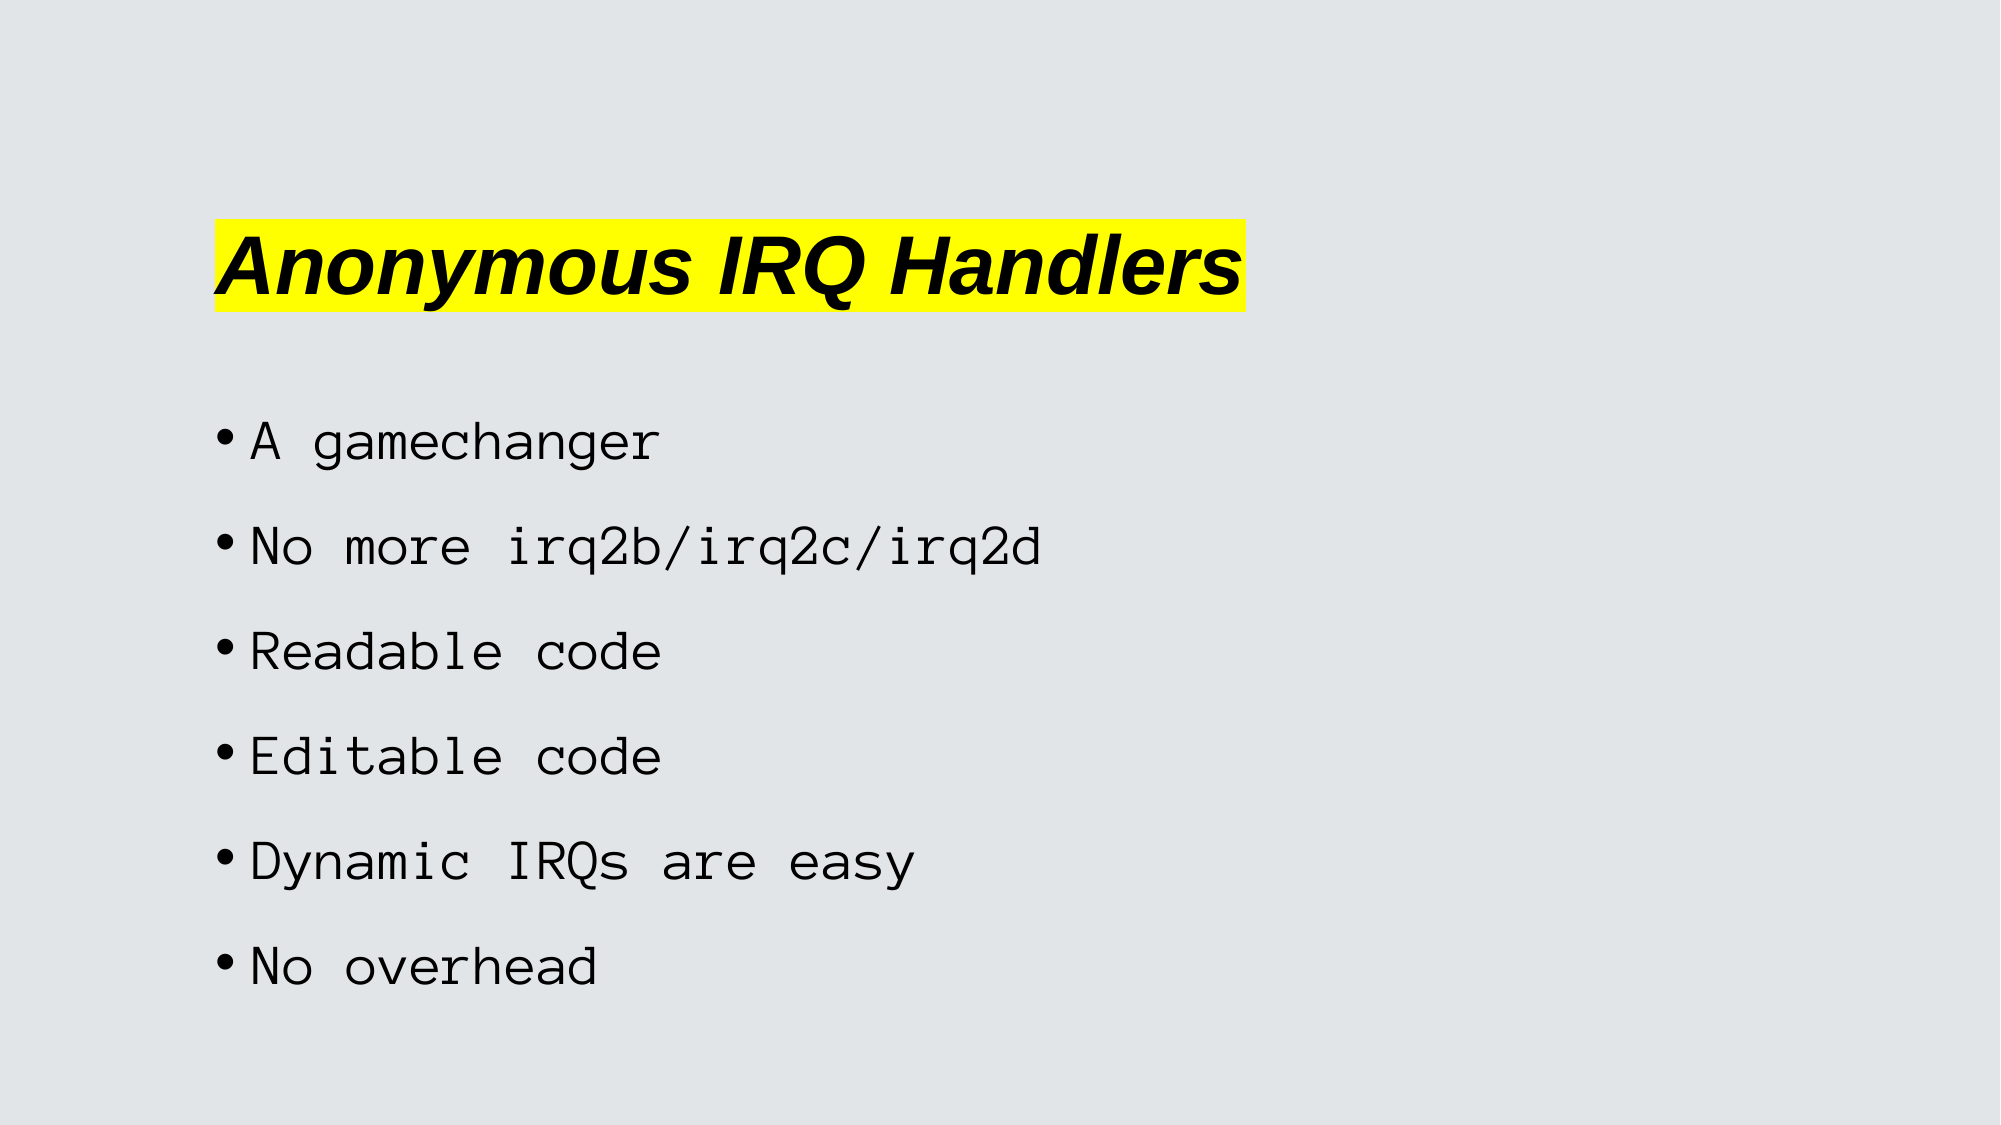

# Anonymous IRQ Handlers
A gamechanger
No more irq2b/irq2c/irq2d
Readable code
Editable code
Dynamic IRQs are easy
No overhead